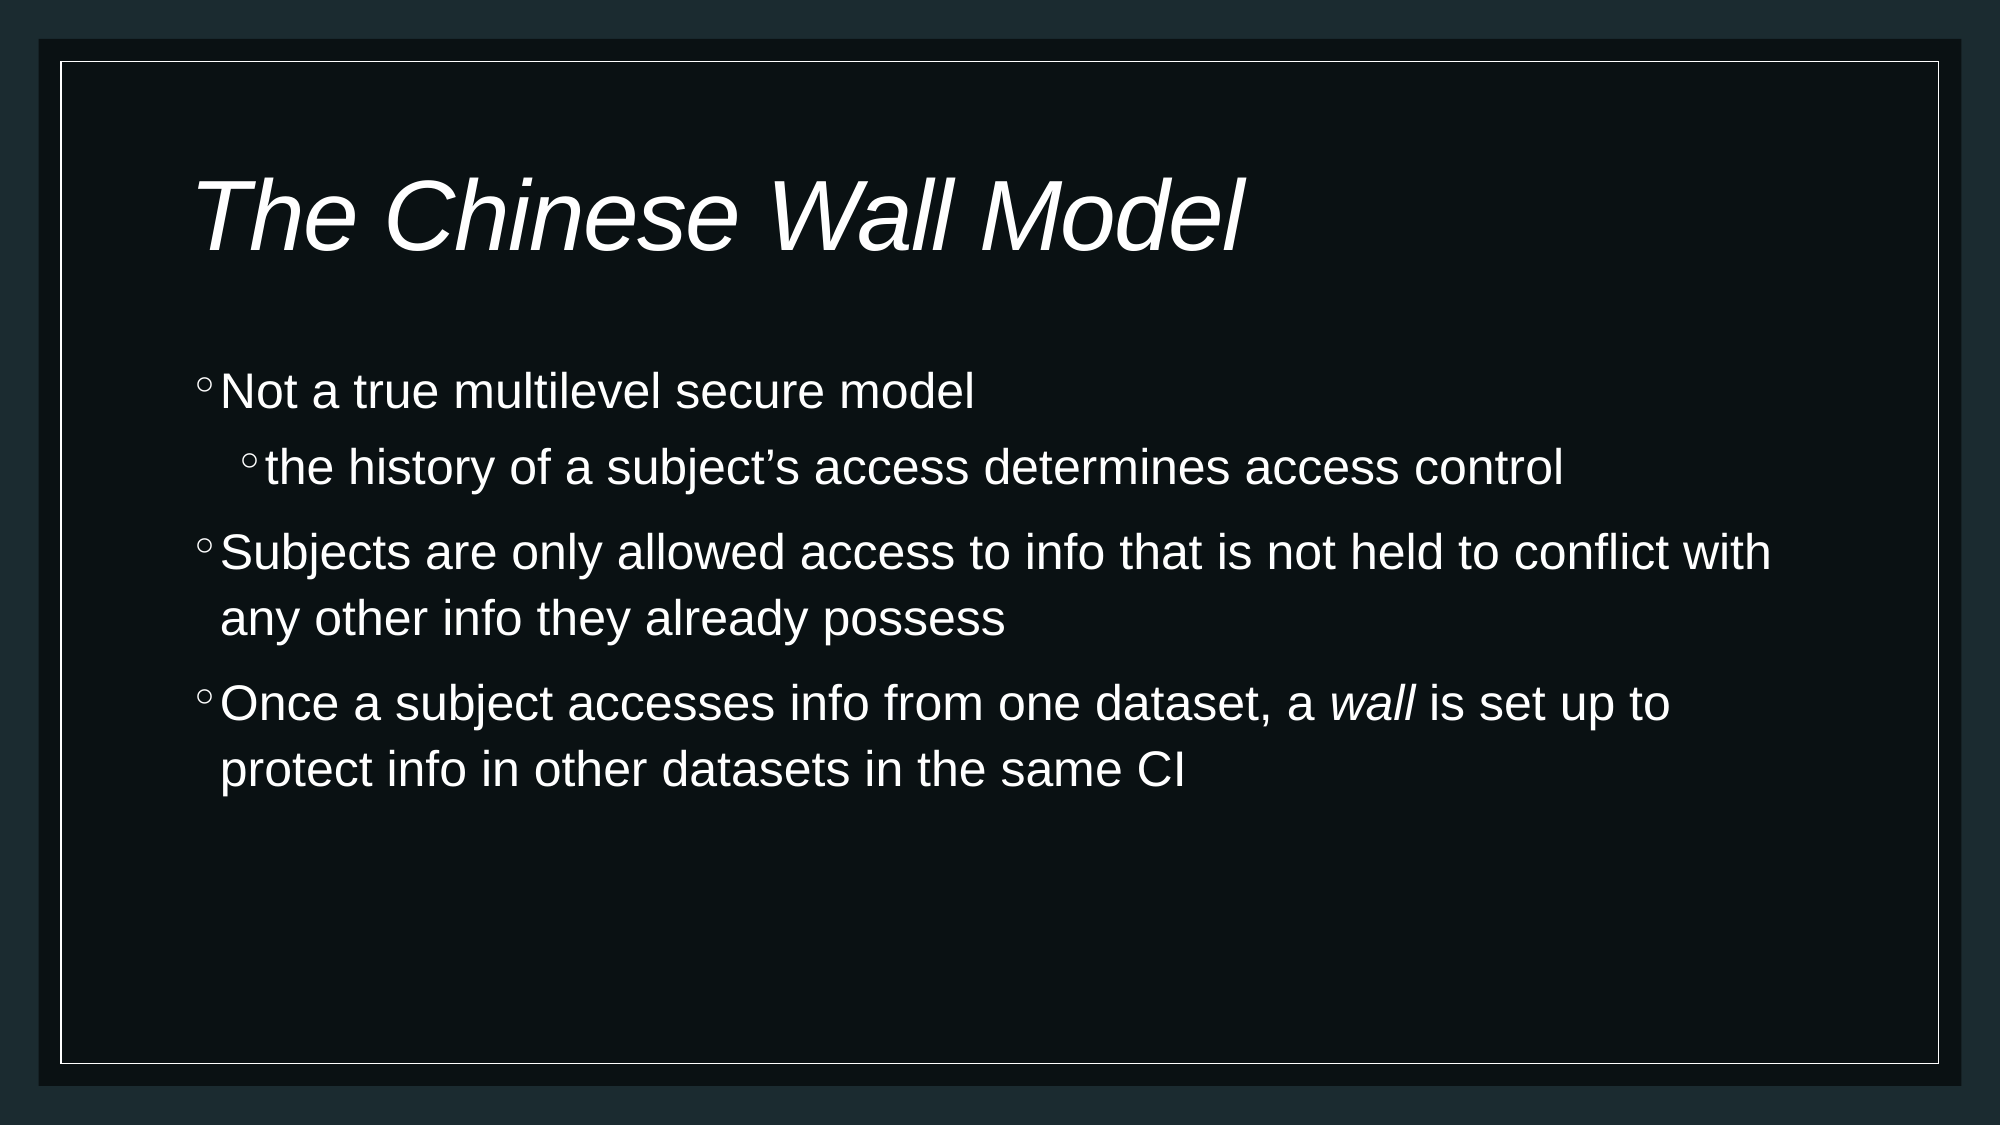

# The Chinese Wall Model
Not a true multilevel secure model
the history of a subject’s access determines access control
Subjects are only allowed access to info that is not held to conflict with any other info they already possess
Once a subject accesses info from one dataset, a wall is set up to protect info in other datasets in the same CI